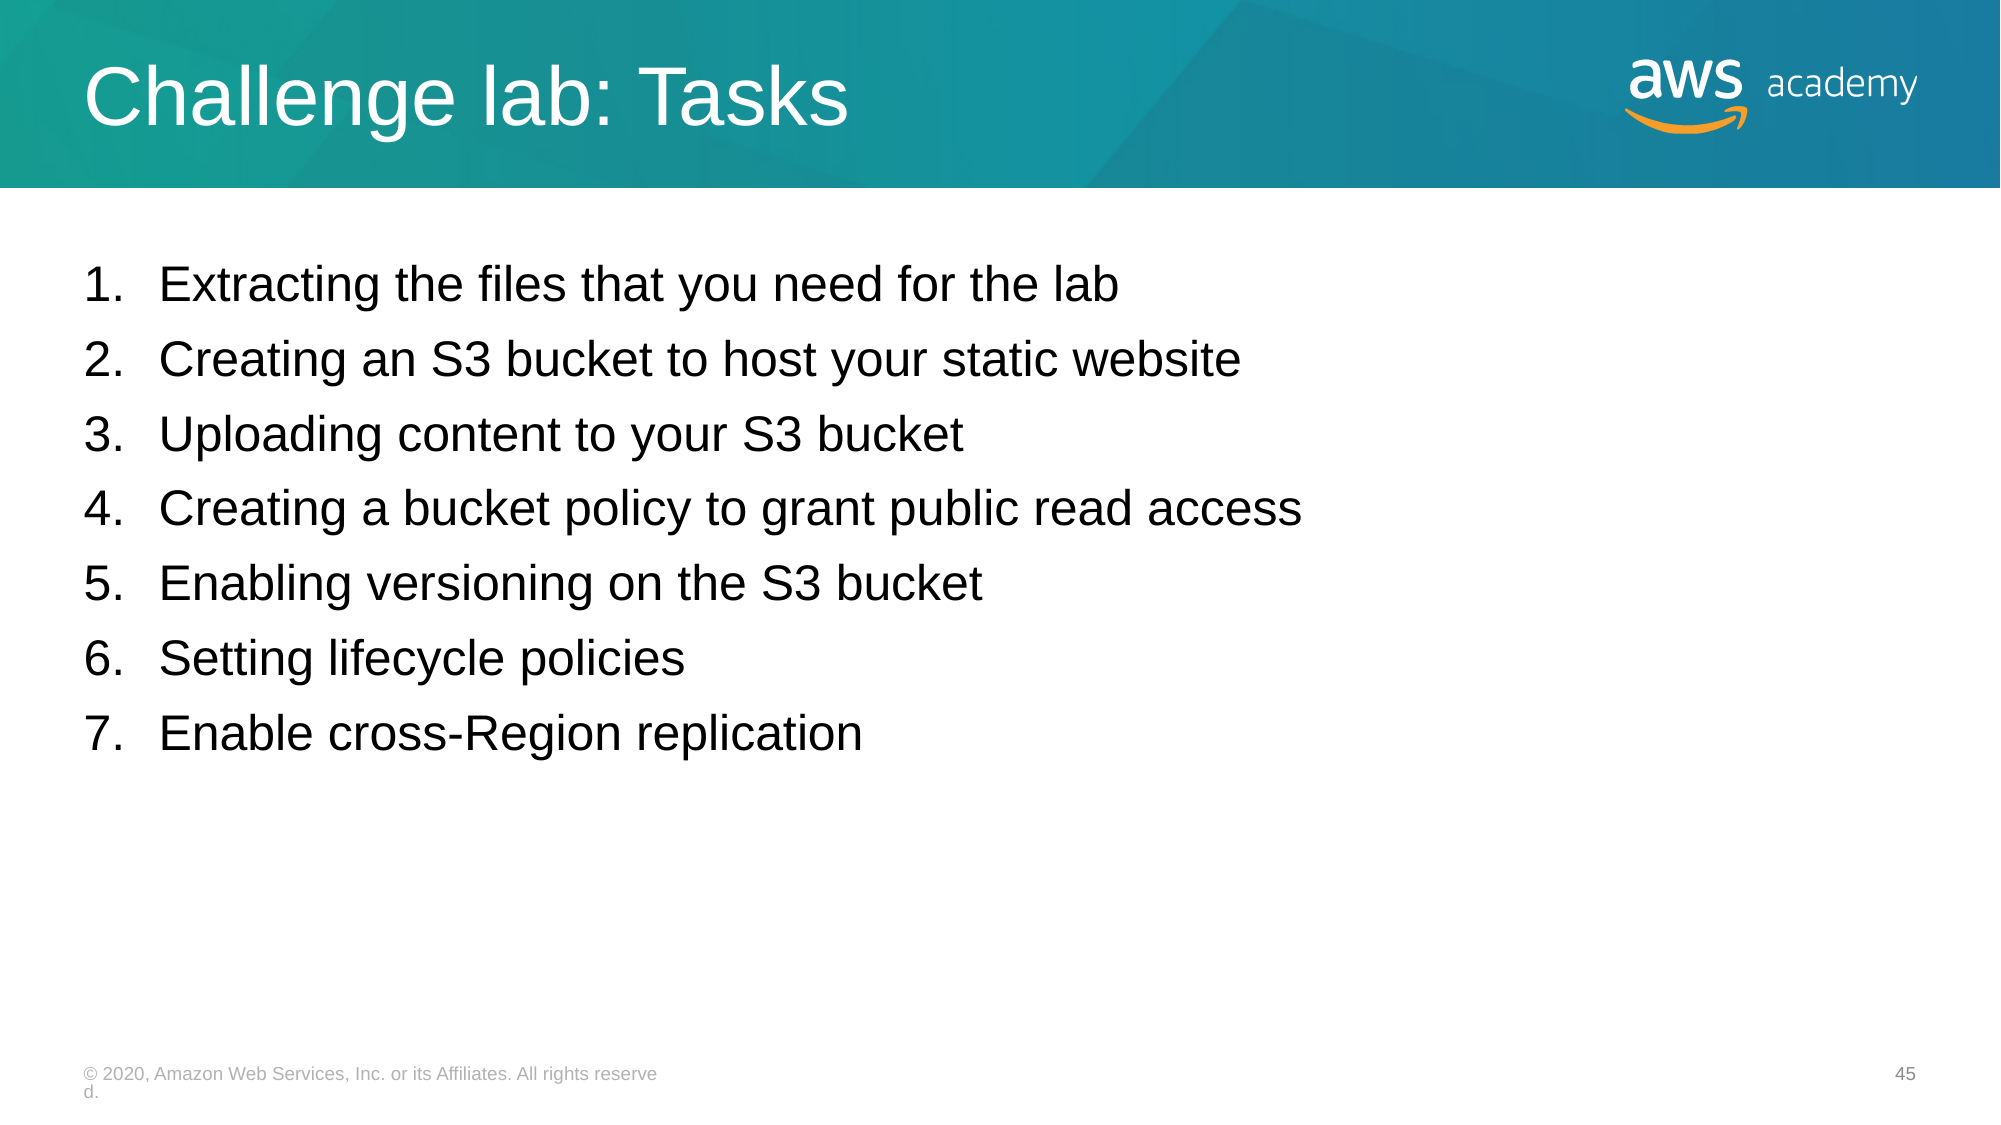

# Challenge lab: Tasks
Extracting the files that you need for the lab
Creating an S3 bucket to host your static website
Uploading content to your S3 bucket
Creating a bucket policy to grant public read access
Enabling versioning on the S3 bucket
Setting lifecycle policies
Enable cross-Region replication
© 2020, Amazon Web Services, Inc. or its Affiliates. All rights reserved.
45